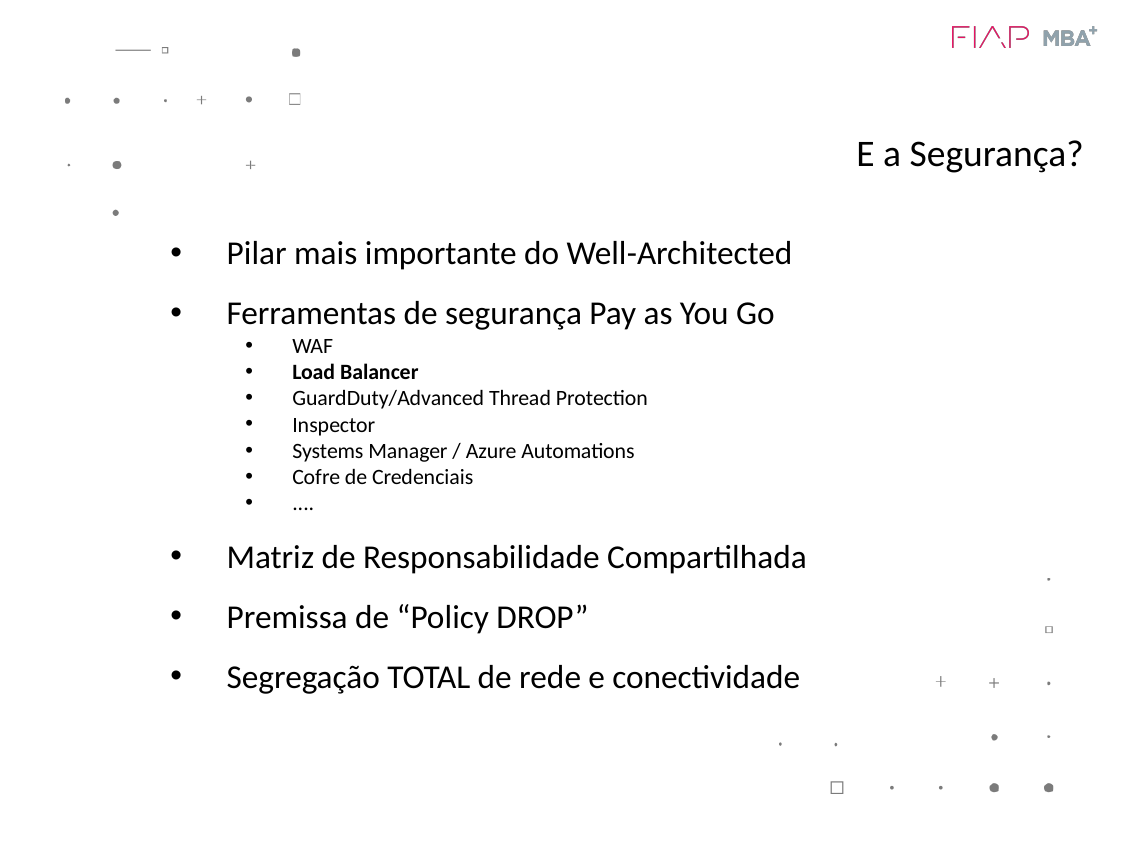

E a Segurança?
Pilar mais importante do Well-Architected
Ferramentas de segurança Pay as You Go
WAF
Load Balancer
GuardDuty/Advanced Thread Protection
Inspector
Systems Manager / Azure Automations
Cofre de Credenciais
....
Matriz de Responsabilidade Compartilhada
Premissa de “Policy DROP”
Segregação TOTAL de rede e conectividade